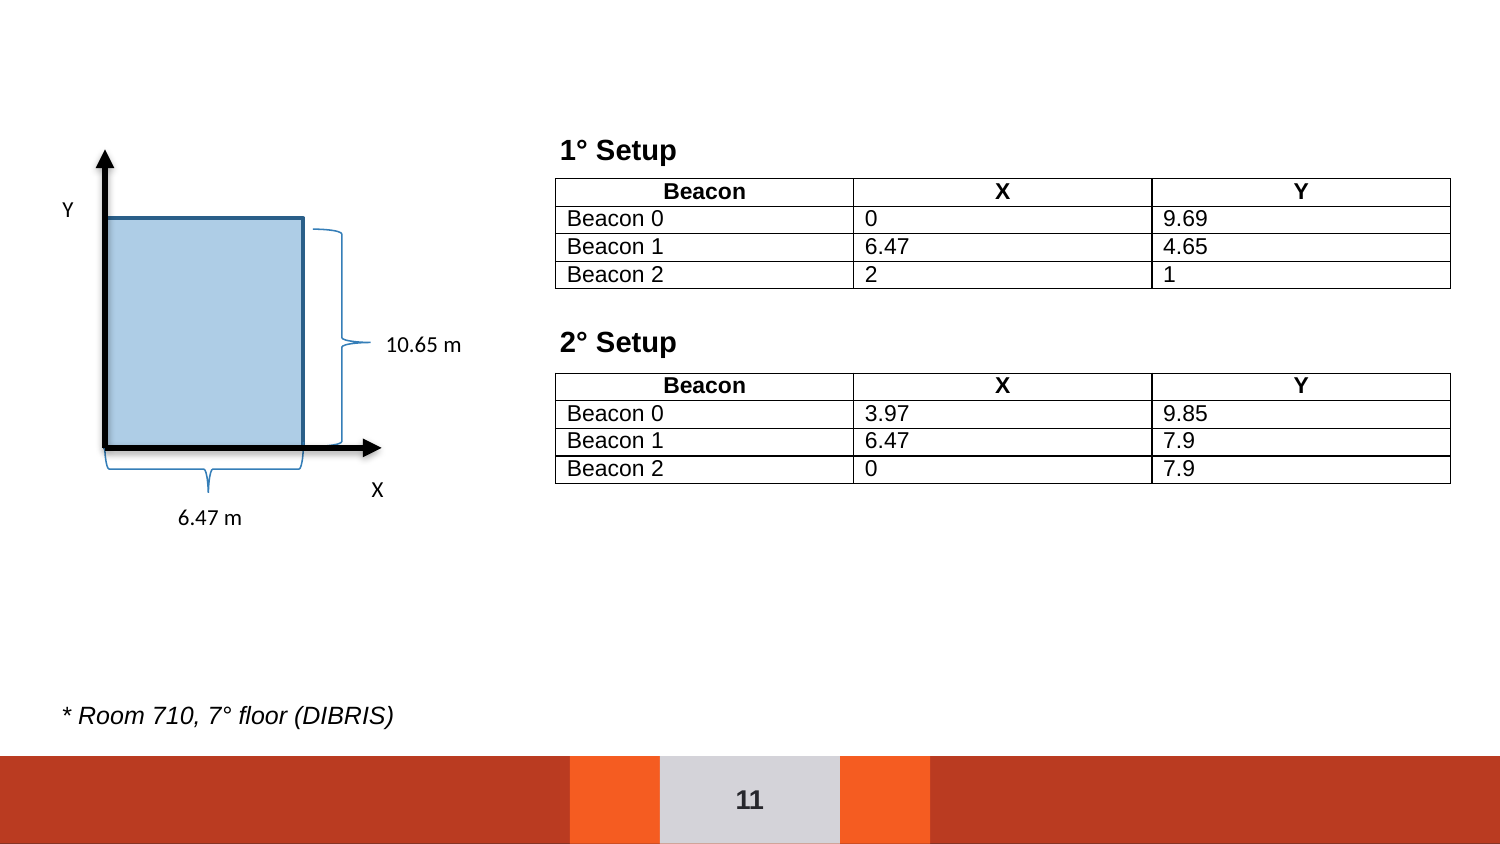

1° Setup
Y

10.65 m

X
6.47 m
| Beacon | X | Y |
| --- | --- | --- |
| Beacon 0 | 0 | 9.69 |
| Beacon 1 | 6.47 | 4.65 |
| Beacon 2 | 2 | 1 |
2° Setup
| Beacon | X | Y |
| --- | --- | --- |
| Beacon 0 | 3.97 | 9.85 |
| Beacon 1 | 6.47 | 7.9 |
| Beacon 2 | 0 | 7.9 |
* Room 710, 7° floor (DIBRIS)
11